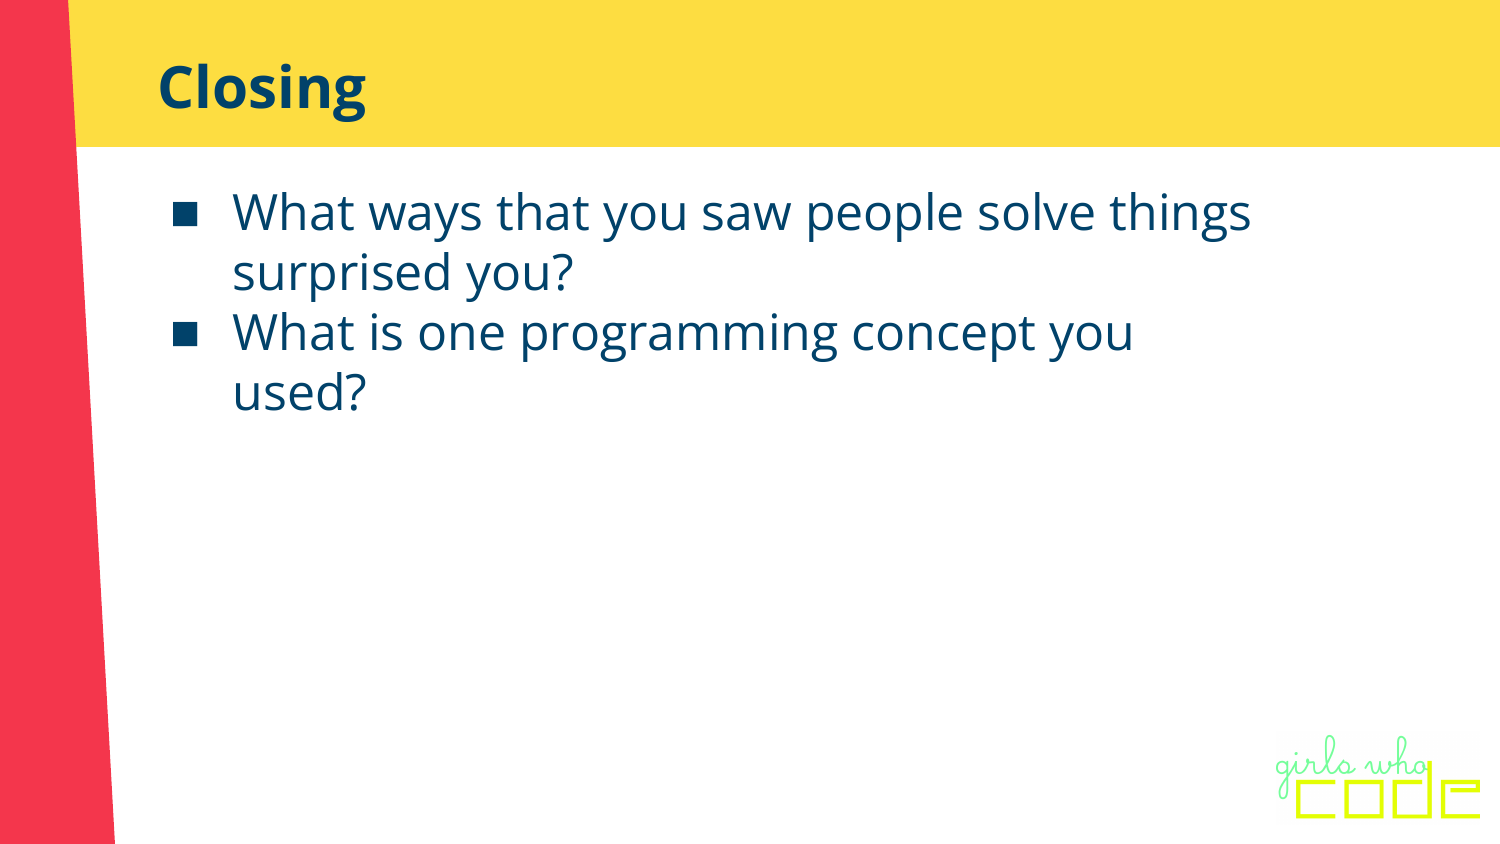

# Closing
What ways that you saw people solve things surprised you?
What is one programming concept you used?